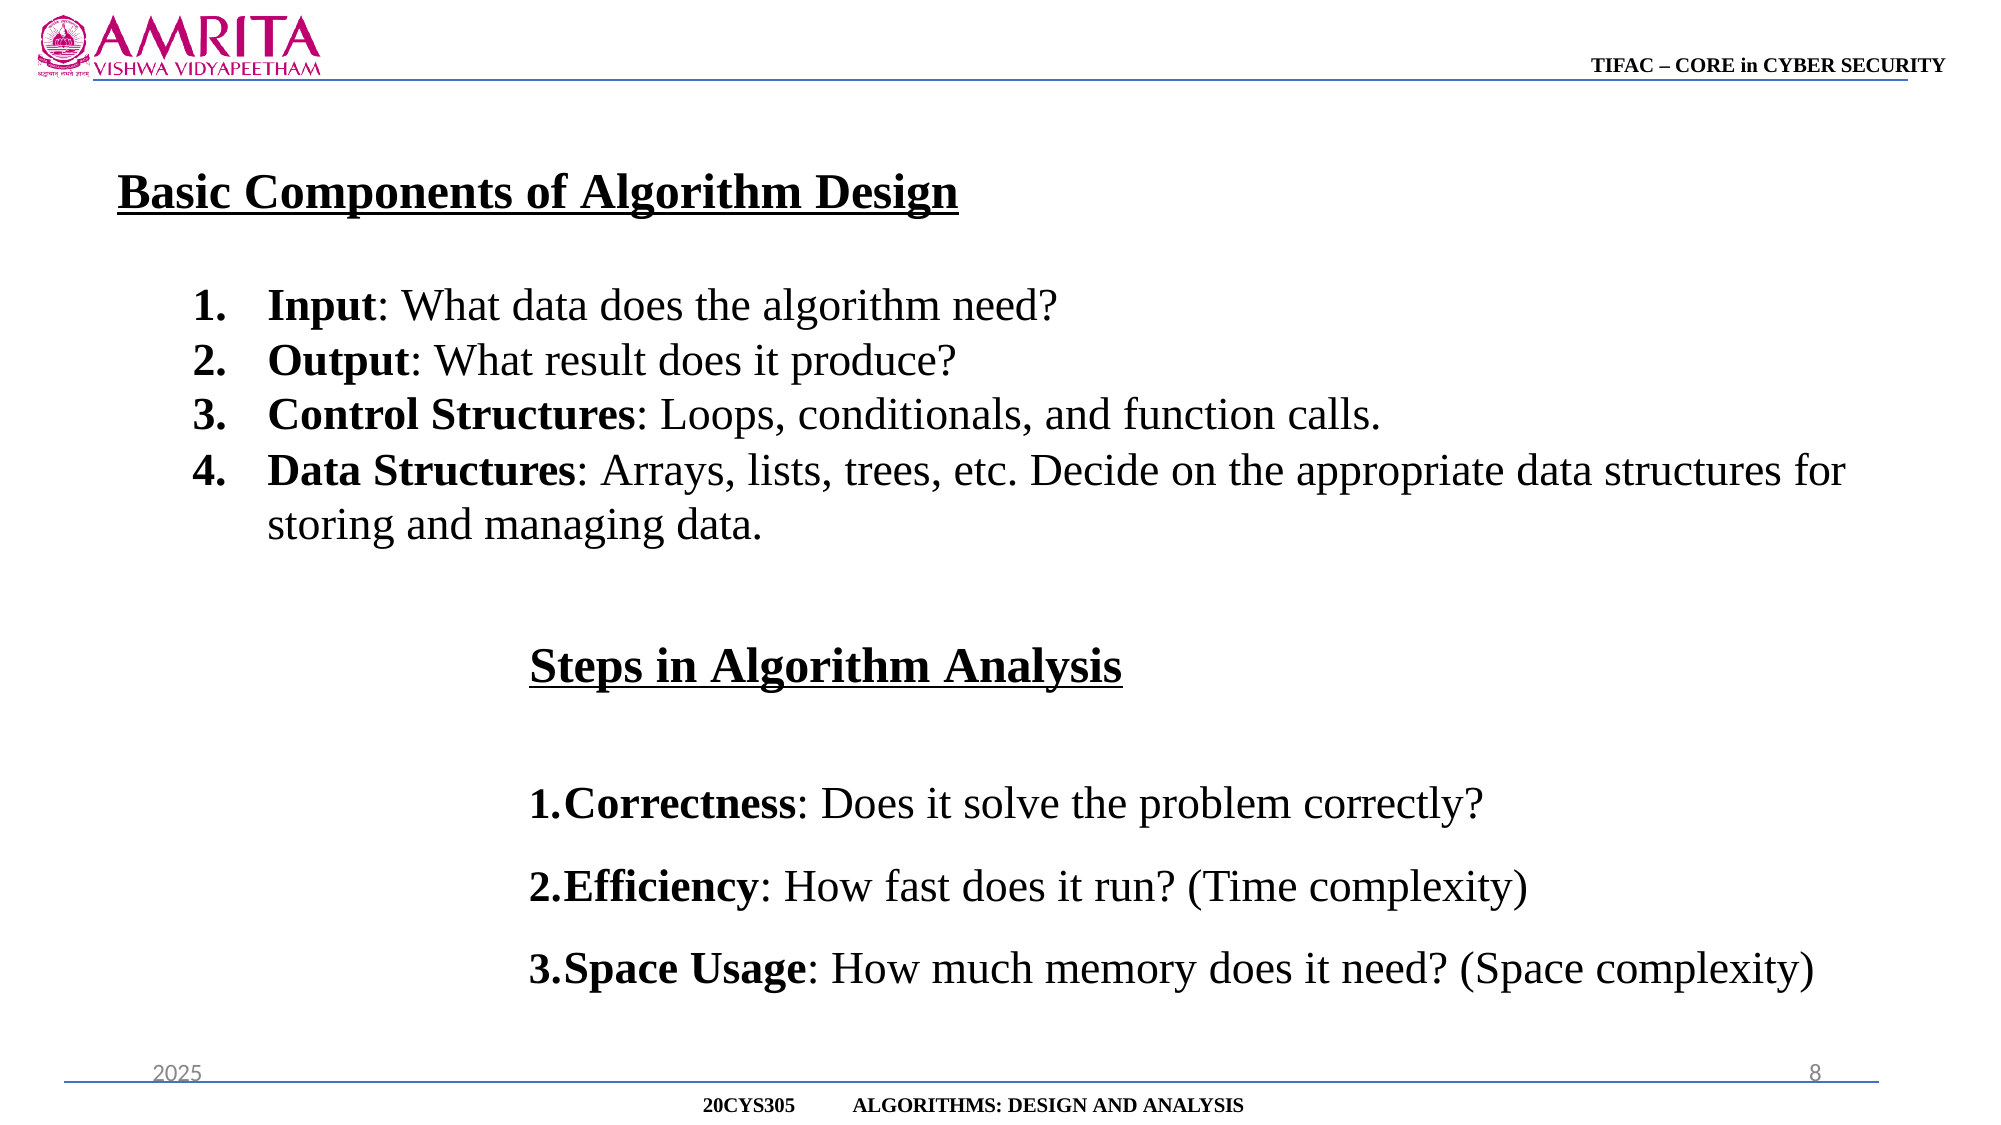

TIFAC – CORE in CYBER SECURITY
# Basic Components of Algorithm Design
Input: What data does the algorithm need?
Output: What result does it produce?
Control Structures: Loops, conditionals, and function calls.
Data Structures: Arrays, lists, trees, etc. Decide on the appropriate data structures for storing and managing data.

Steps in Algorithm Analysis

Correctness: Does it solve the problem correctly?
Efficiency: How fast does it run? (Time complexity)
Space Usage: How much memory does it need? (Space complexity)
2025
8
20CYS305
ALGORITHMS: DESIGN AND ANALYSIS